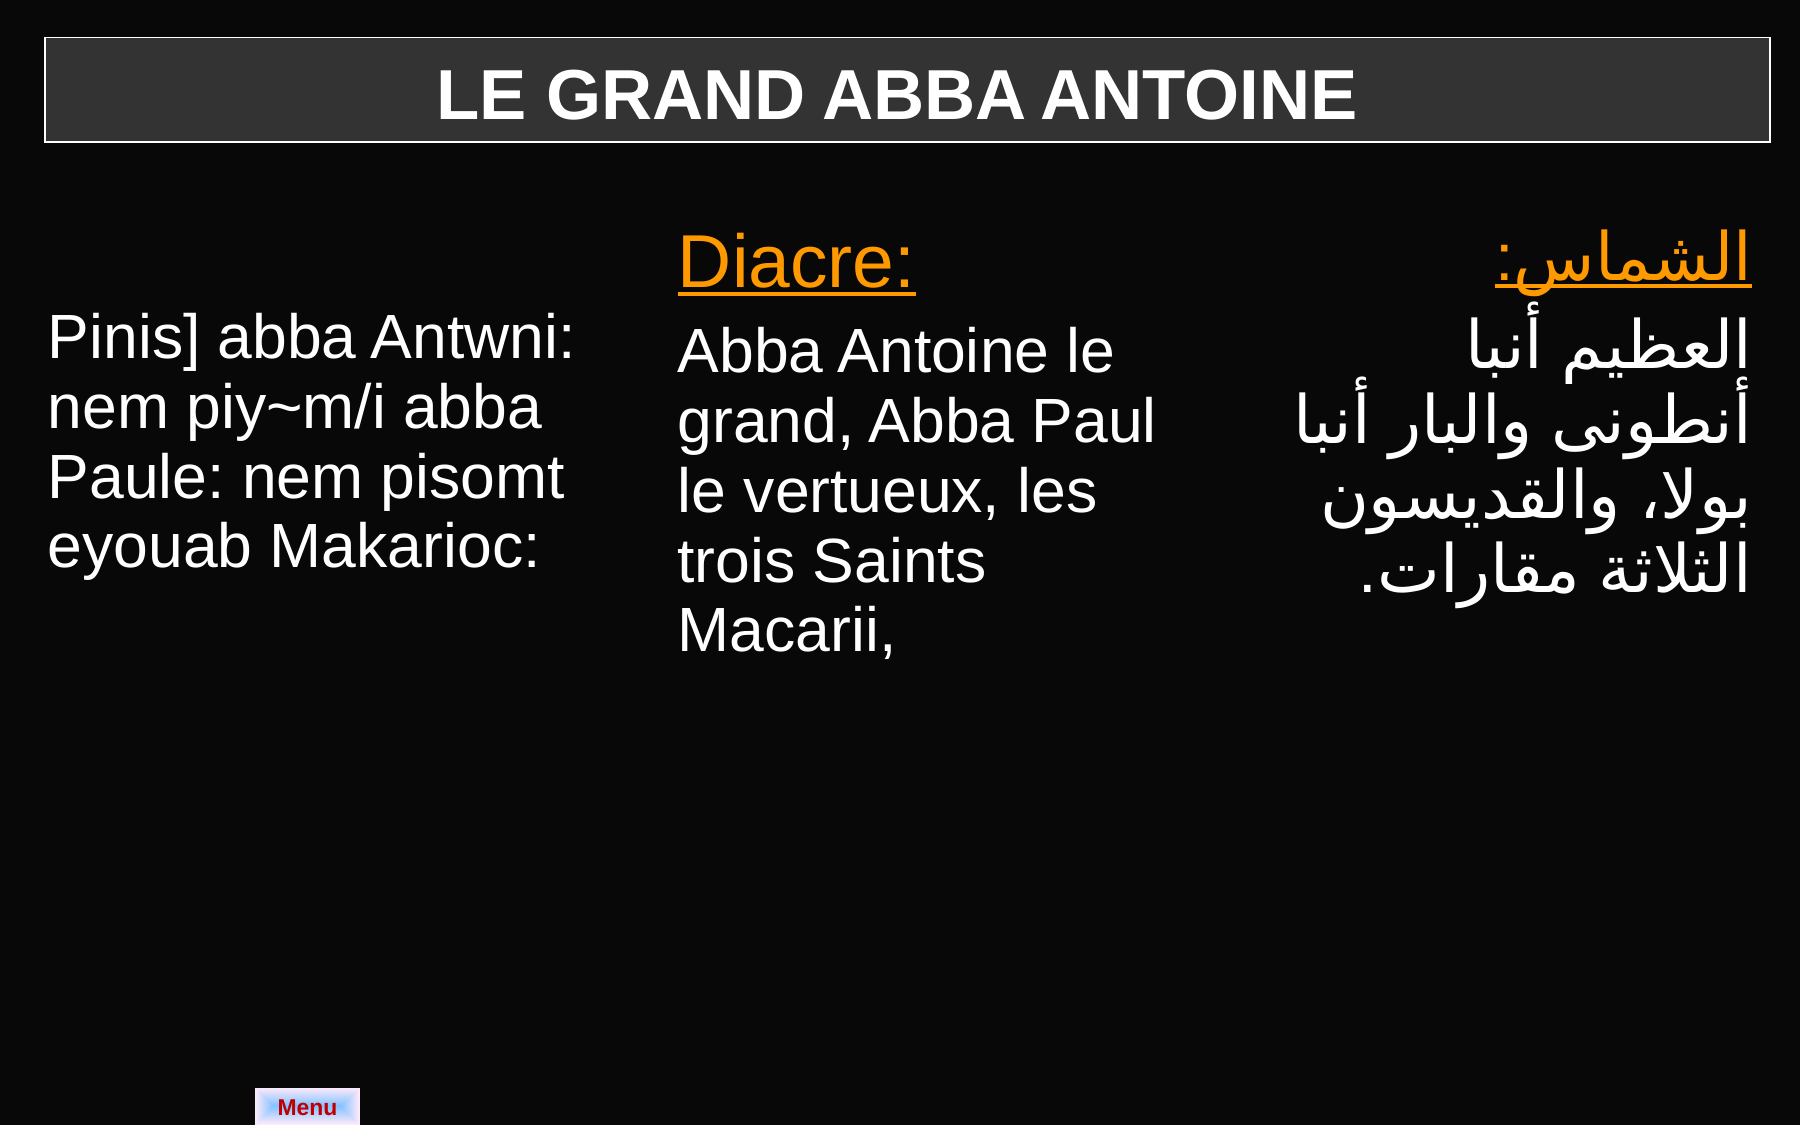

LE GRAND ABBA ANTOINE
| Pinis] abba Antwni: nem piy~m/i abba Paule: nem pisomt eyouab Makarioc: | Diacre: Abba Antoine le grand, Abba Paul le vertueux, les trois Saints Macarii, | الشماس: العظيم أنبا أنطونى والبار أنبا بولا، والقديسون الثلاثة مقارات. |
| --- | --- | --- |

Menu